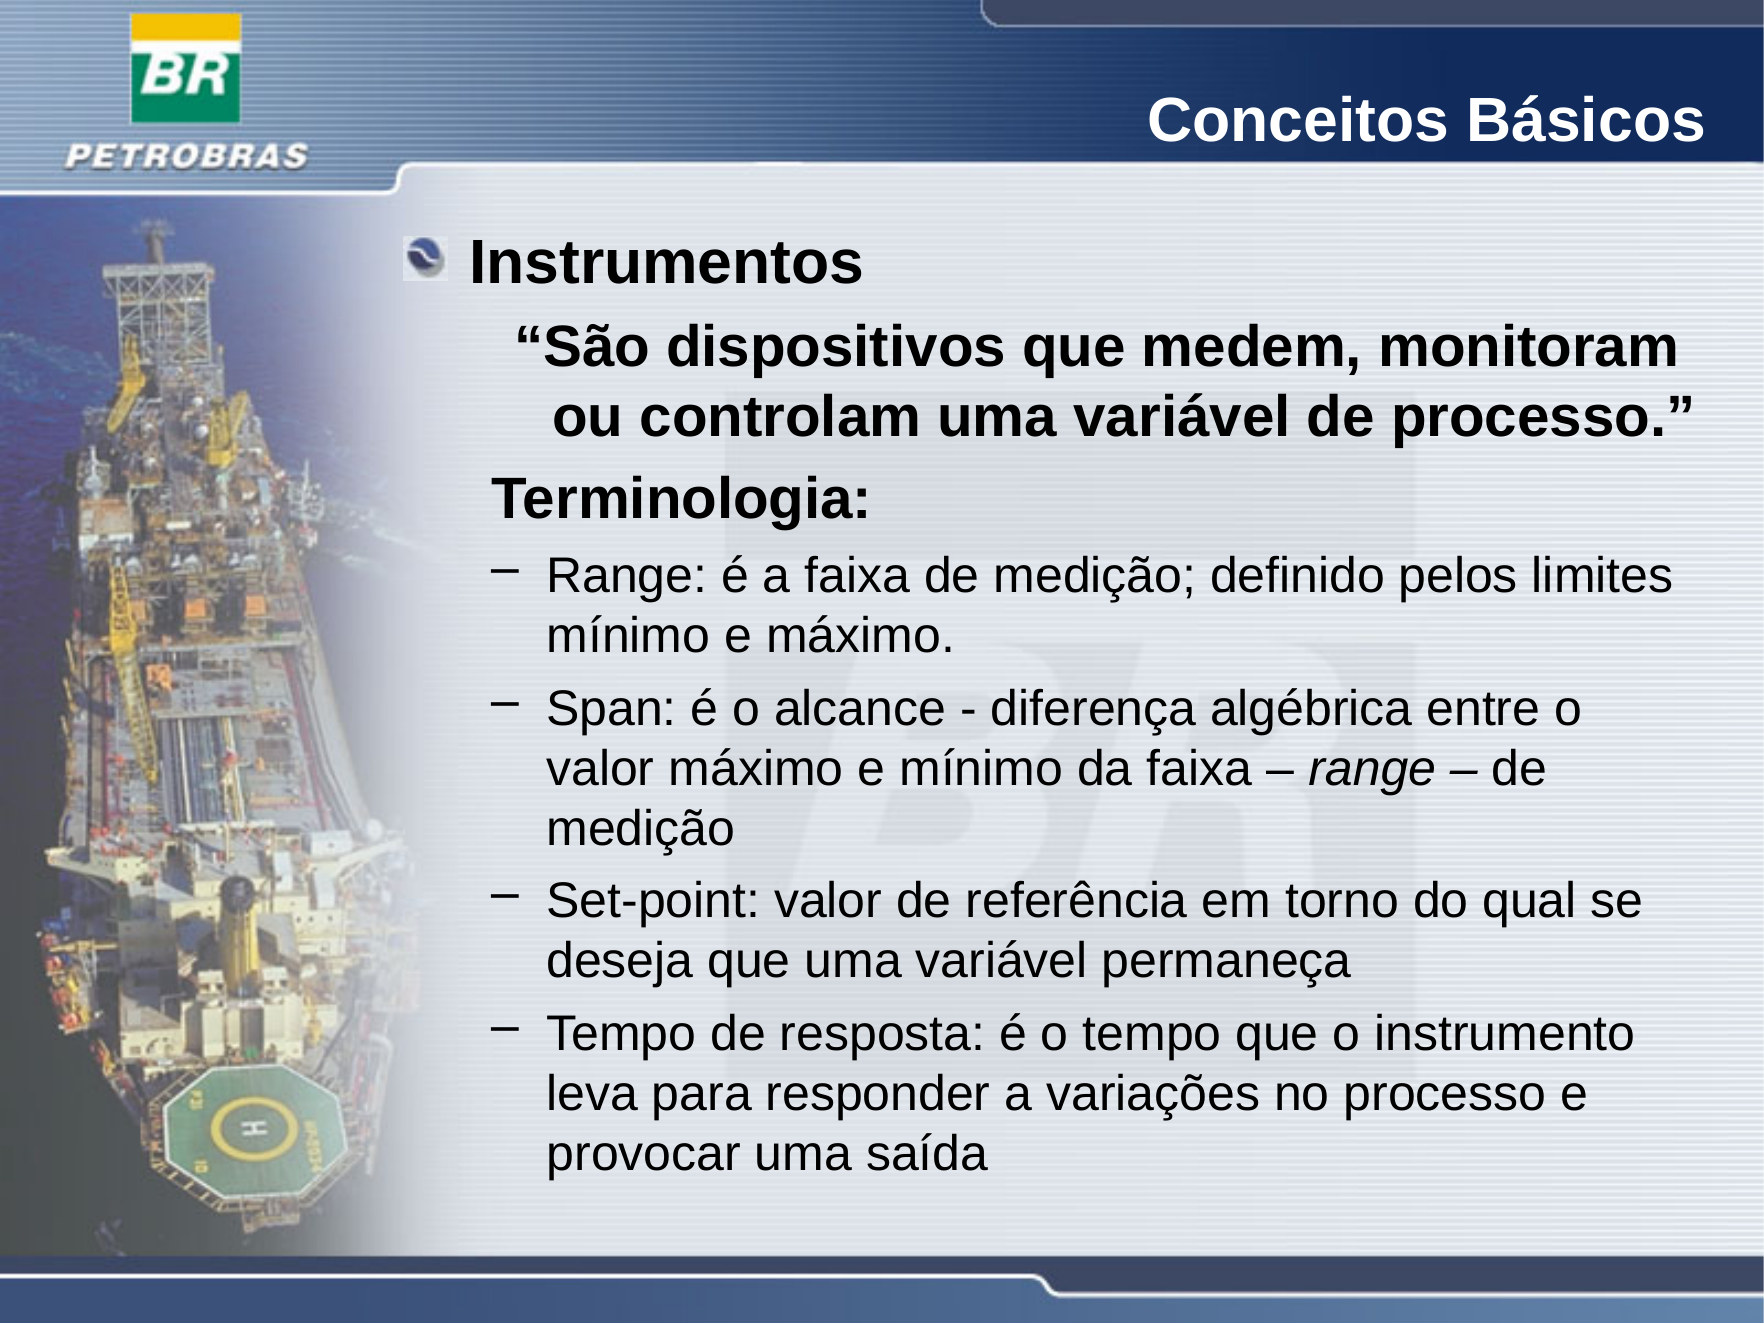

Conceitos Básicos
Instrumentos
“São dispositivos que medem, monitoram ou controlam uma variável de processo.”
Terminologia:
Range: é a faixa de medição; definido pelos limites mínimo e máximo.
Span: é o alcance - diferença algébrica entre o valor máximo e mínimo da faixa – range – de medição
Set-point: valor de referência em torno do qual se deseja que uma variável permaneça
Tempo de resposta: é o tempo que o instrumento leva para responder a variações no processo e provocar uma saída